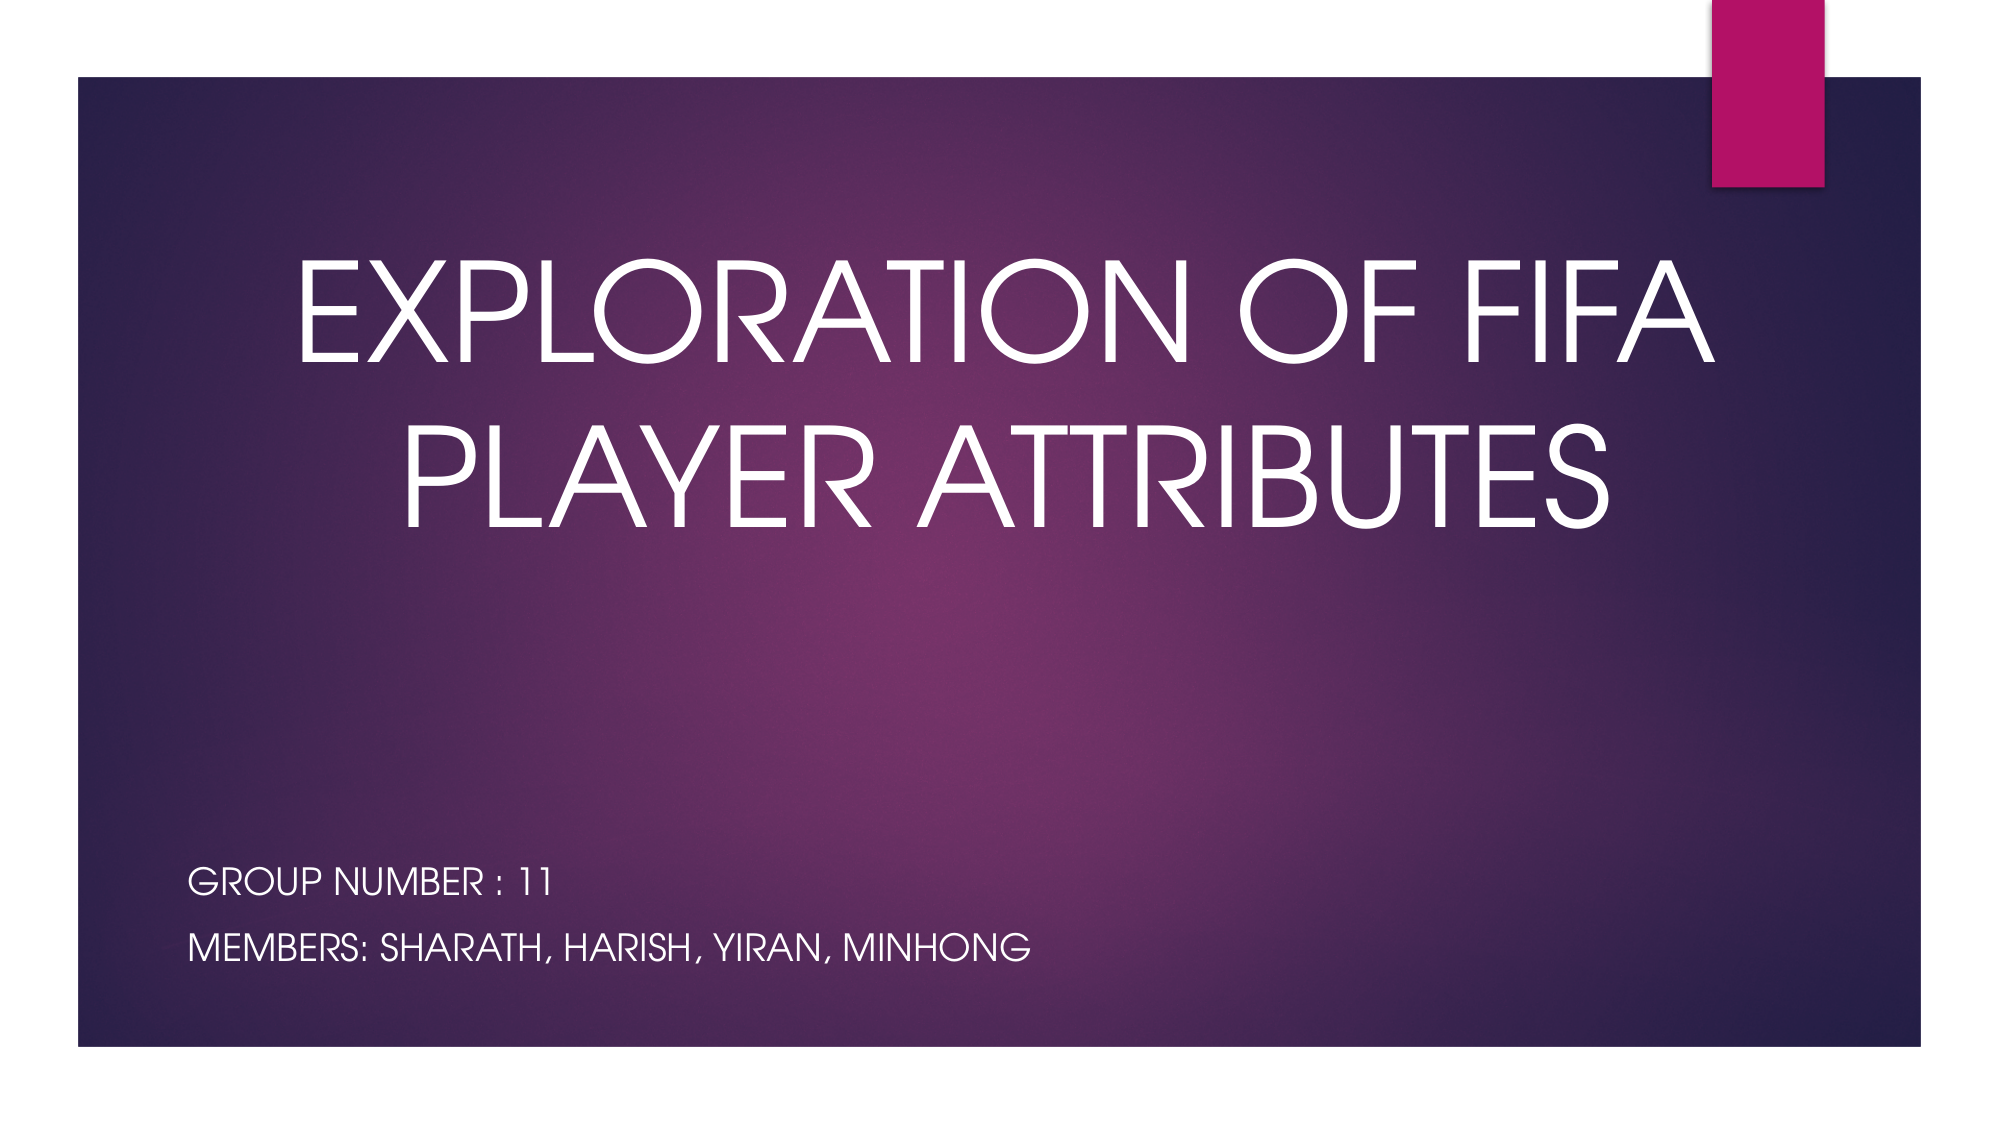

# EXPLORATION OF FIFA PLAYER ATTRIBUTES
Group number : 11
Members: Sharath, Harish, Yiran, minhong